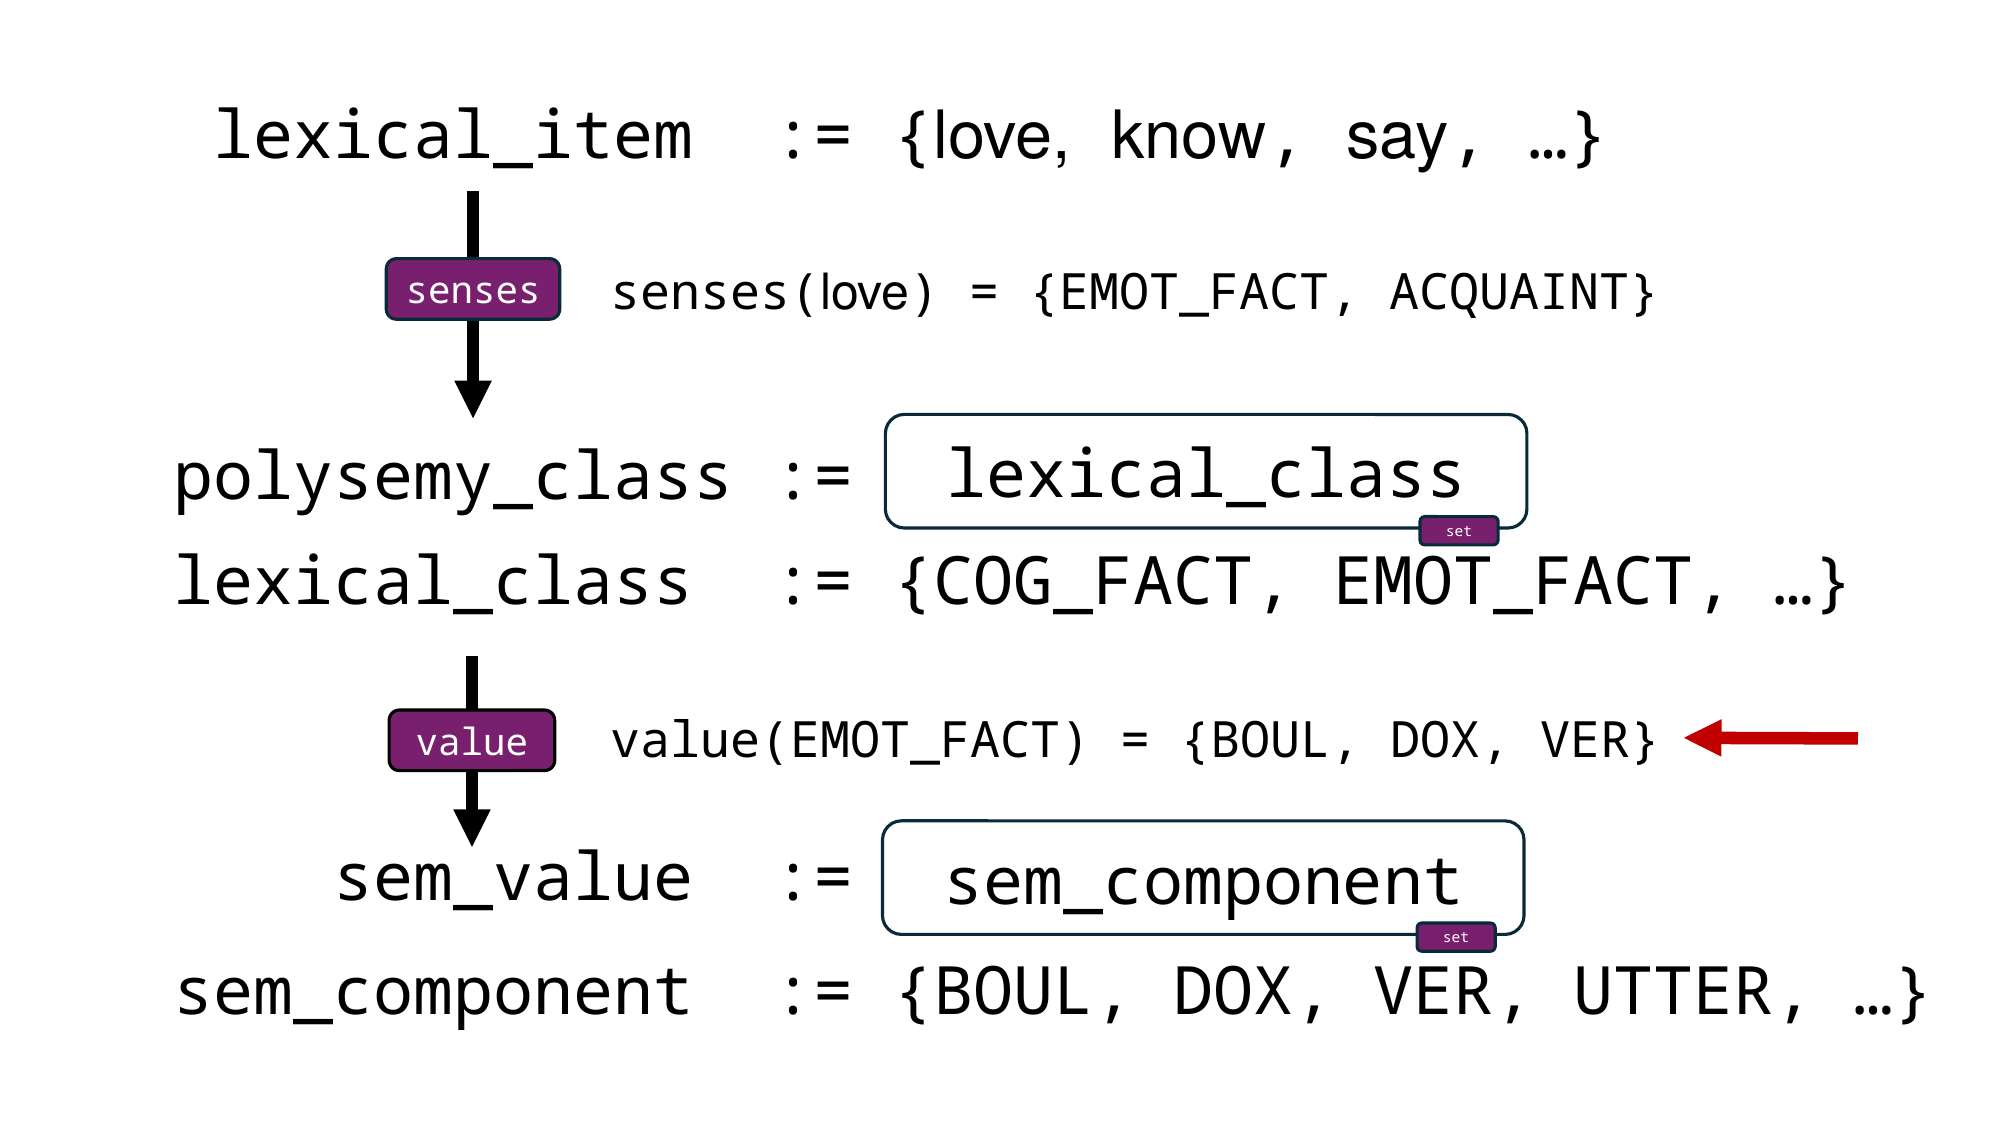

lexical_item  := {love, know, say, …}
senses
senses(love) = {EMOT_FACT, ACQUAINT}
lexical_class
set
polysemy_class := P(lexical_class)
lexical_class  := {COG_FACT, EMOT_FACT, …}
value
value(EMOT_FACT) = {BOUL, DOX, VER}
sem_component
set
    sem_value  := P(sem_component)
sem_component  := {BOUL, DOX, VER, UTTER, …}